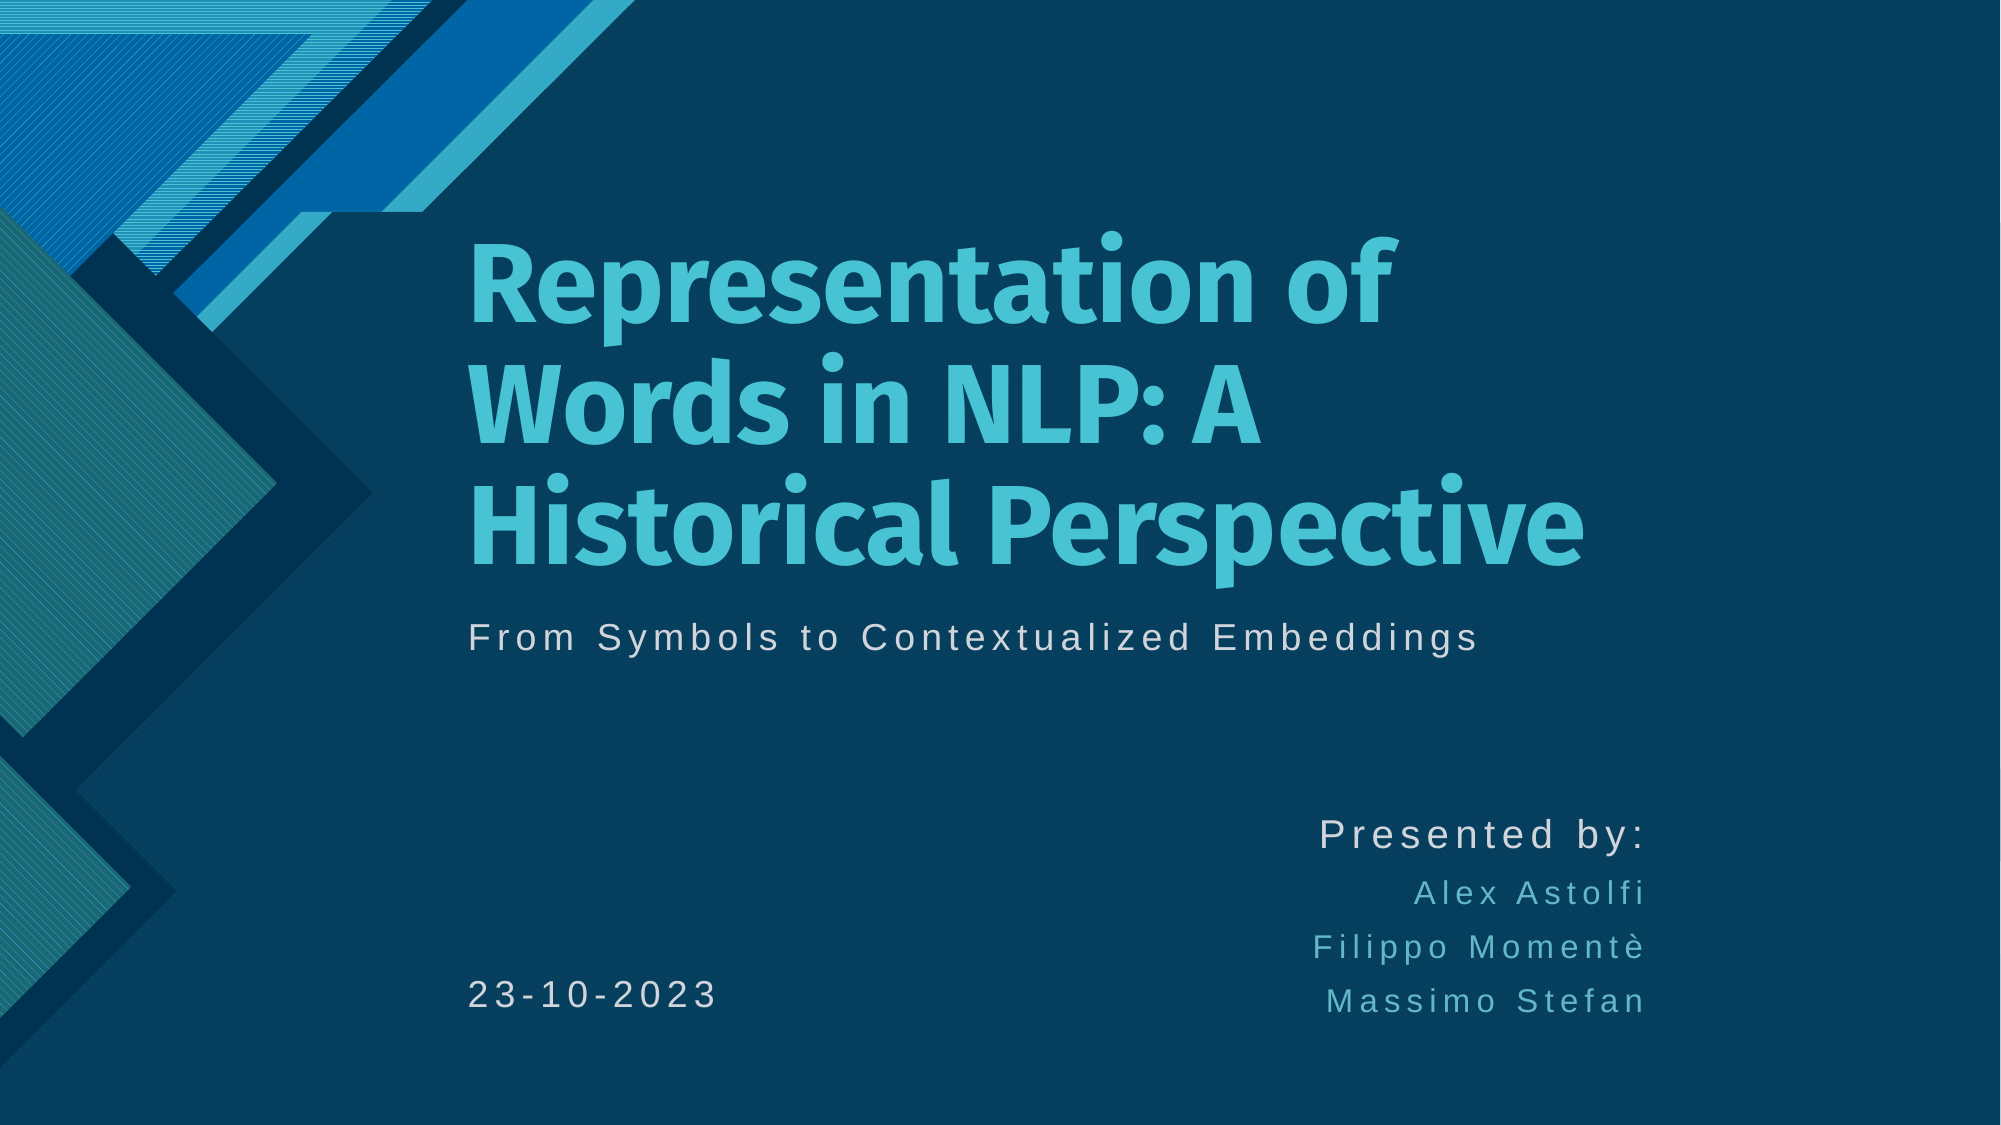

# Representation of Words in NLP: A Historical Perspective
From Symbols to Contextualized Embeddings

Presented by:
Alex Astolfi
Filippo Momentè
Massimo Stefan

23-10-2023